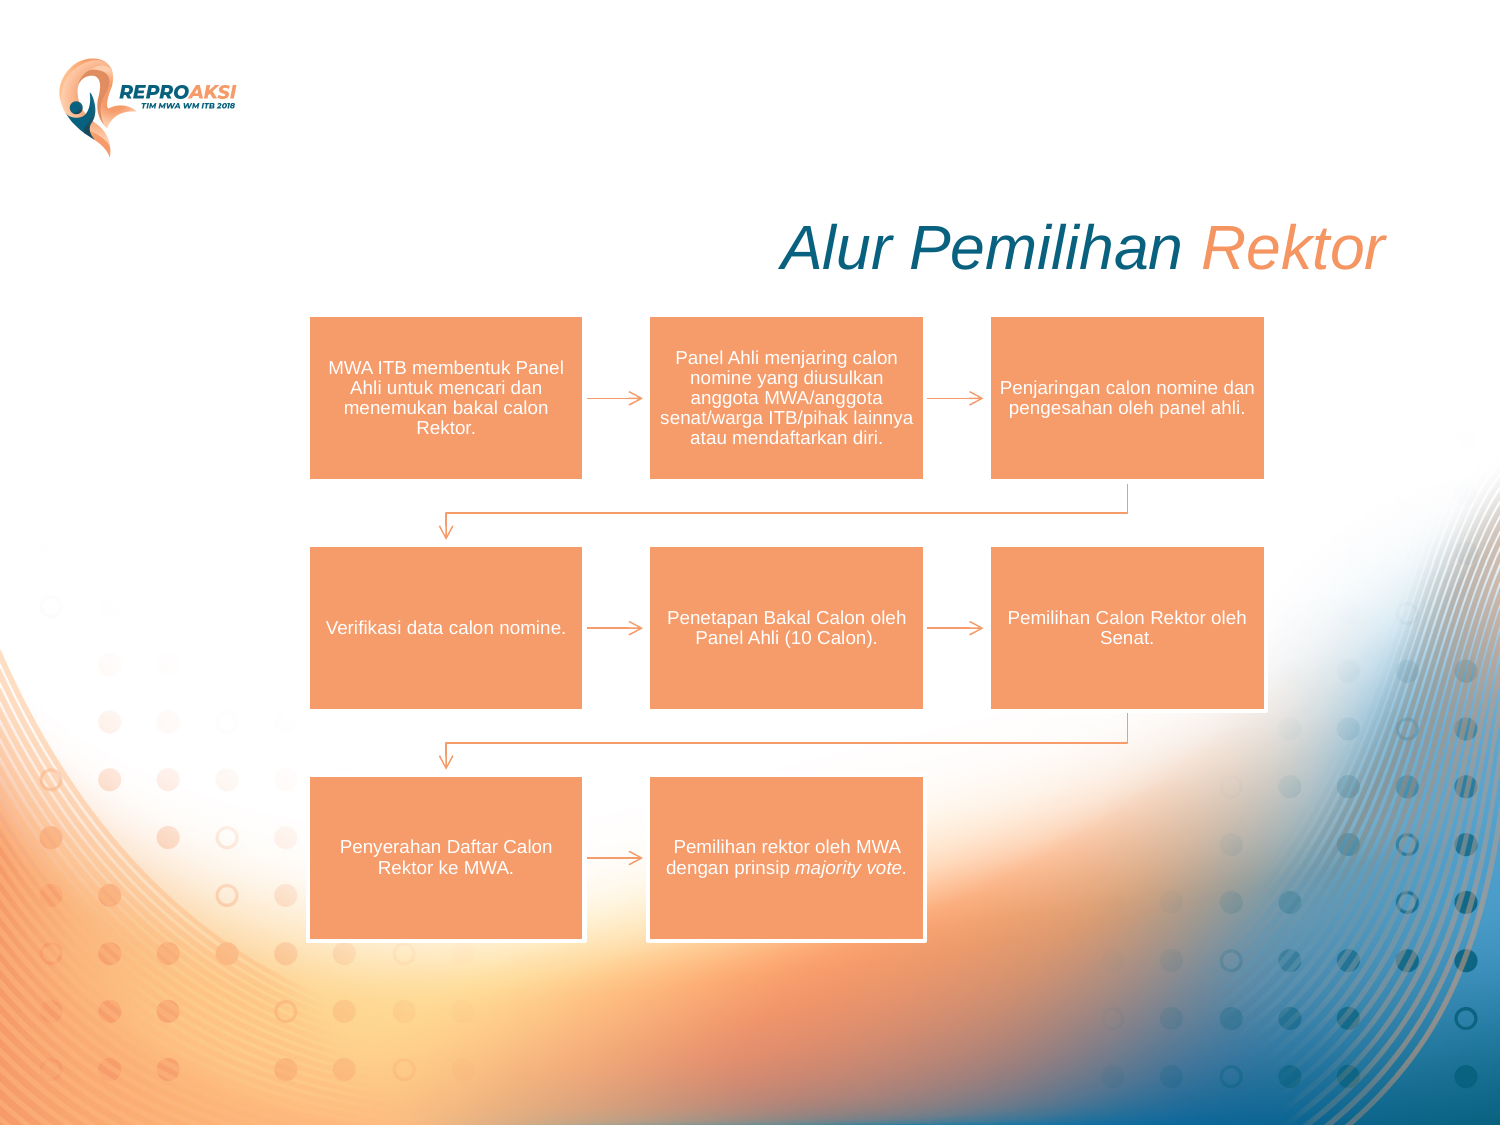

Alur Pemilihan Rektor

MWA ITB membentuk Panel Ahli untuk mencari dan menemukan bakal calon Rektor.

Panel Ahli menjaring calon nomine yang diusulkan anggota MWA/anggota senat/warga ITB/pihak lainnya atau mendaftarkan diri.

Penjaringan calon nomine dan pengesahan oleh panel ahli.

Verifikasi data calon nomine.

Penetapan Bakal Calon oleh Panel Ahli (10 Calon).

Pemilihan Calon Rektor oleh Senat.

Penyerahan Daftar Calon Rektor ke MWA.
Pemilihan rektor oleh MWA dengan prinsip majority vote.